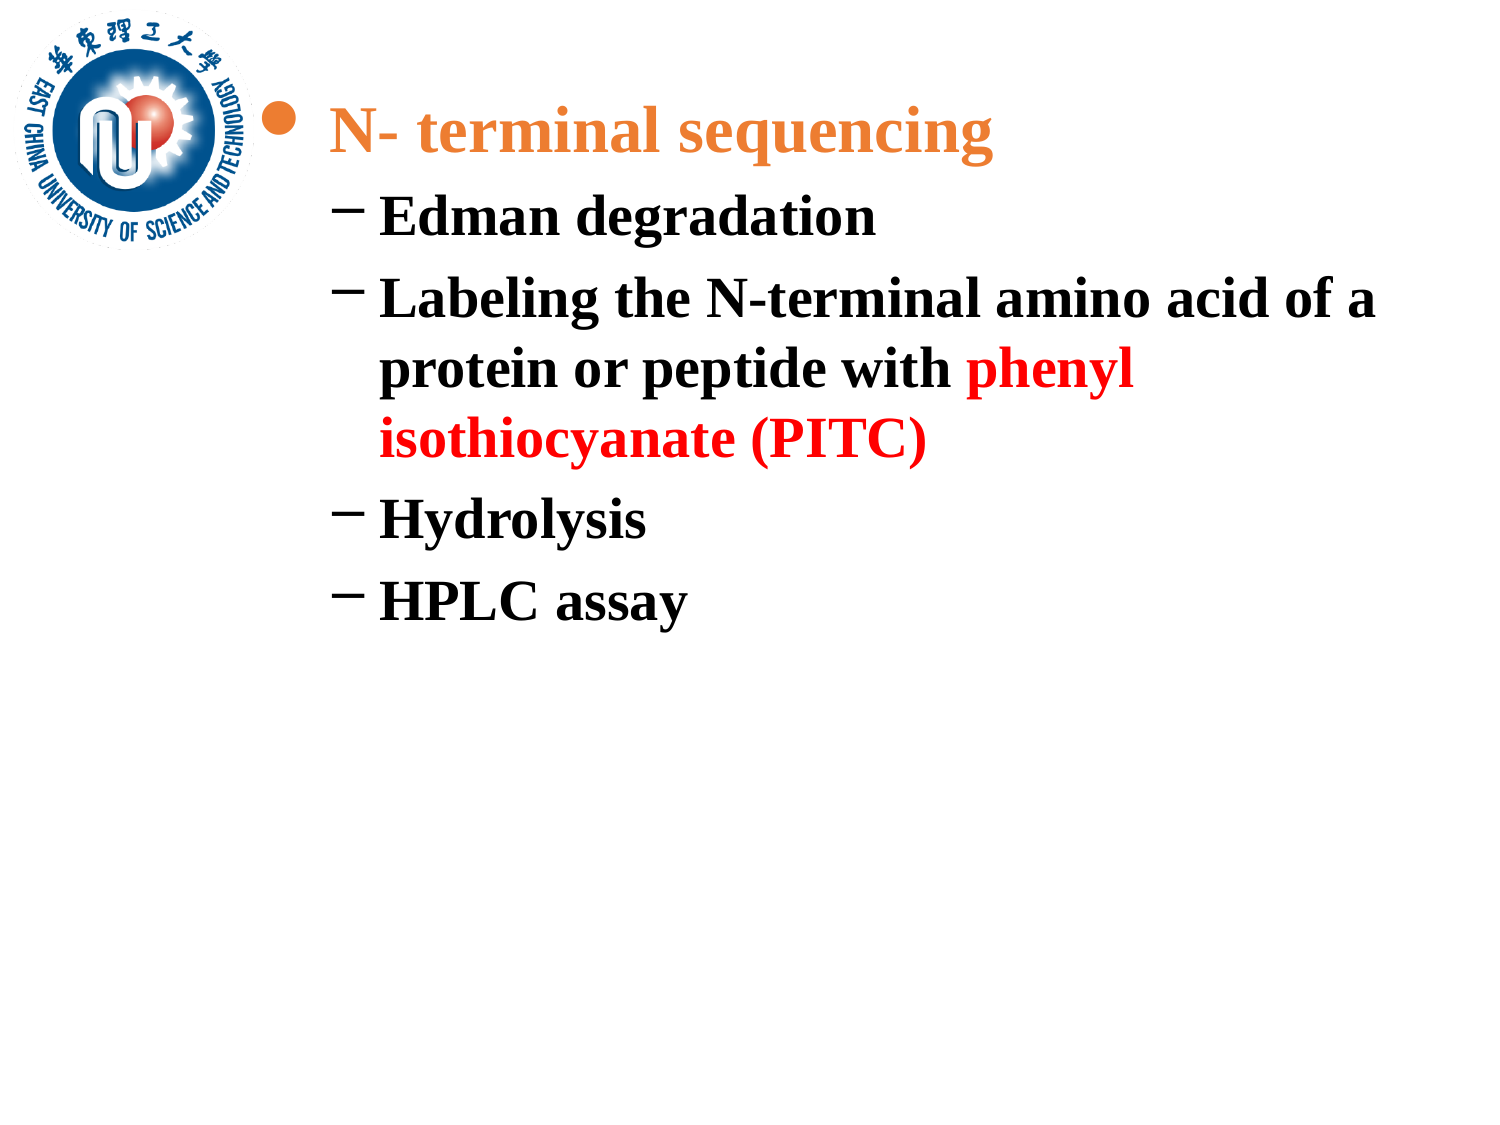

N- terminal sequencing
Edman degradation
Labeling the N-terminal amino acid of a protein or peptide with phenyl isothiocyanate (PITC)
Hydrolysis
HPLC assay